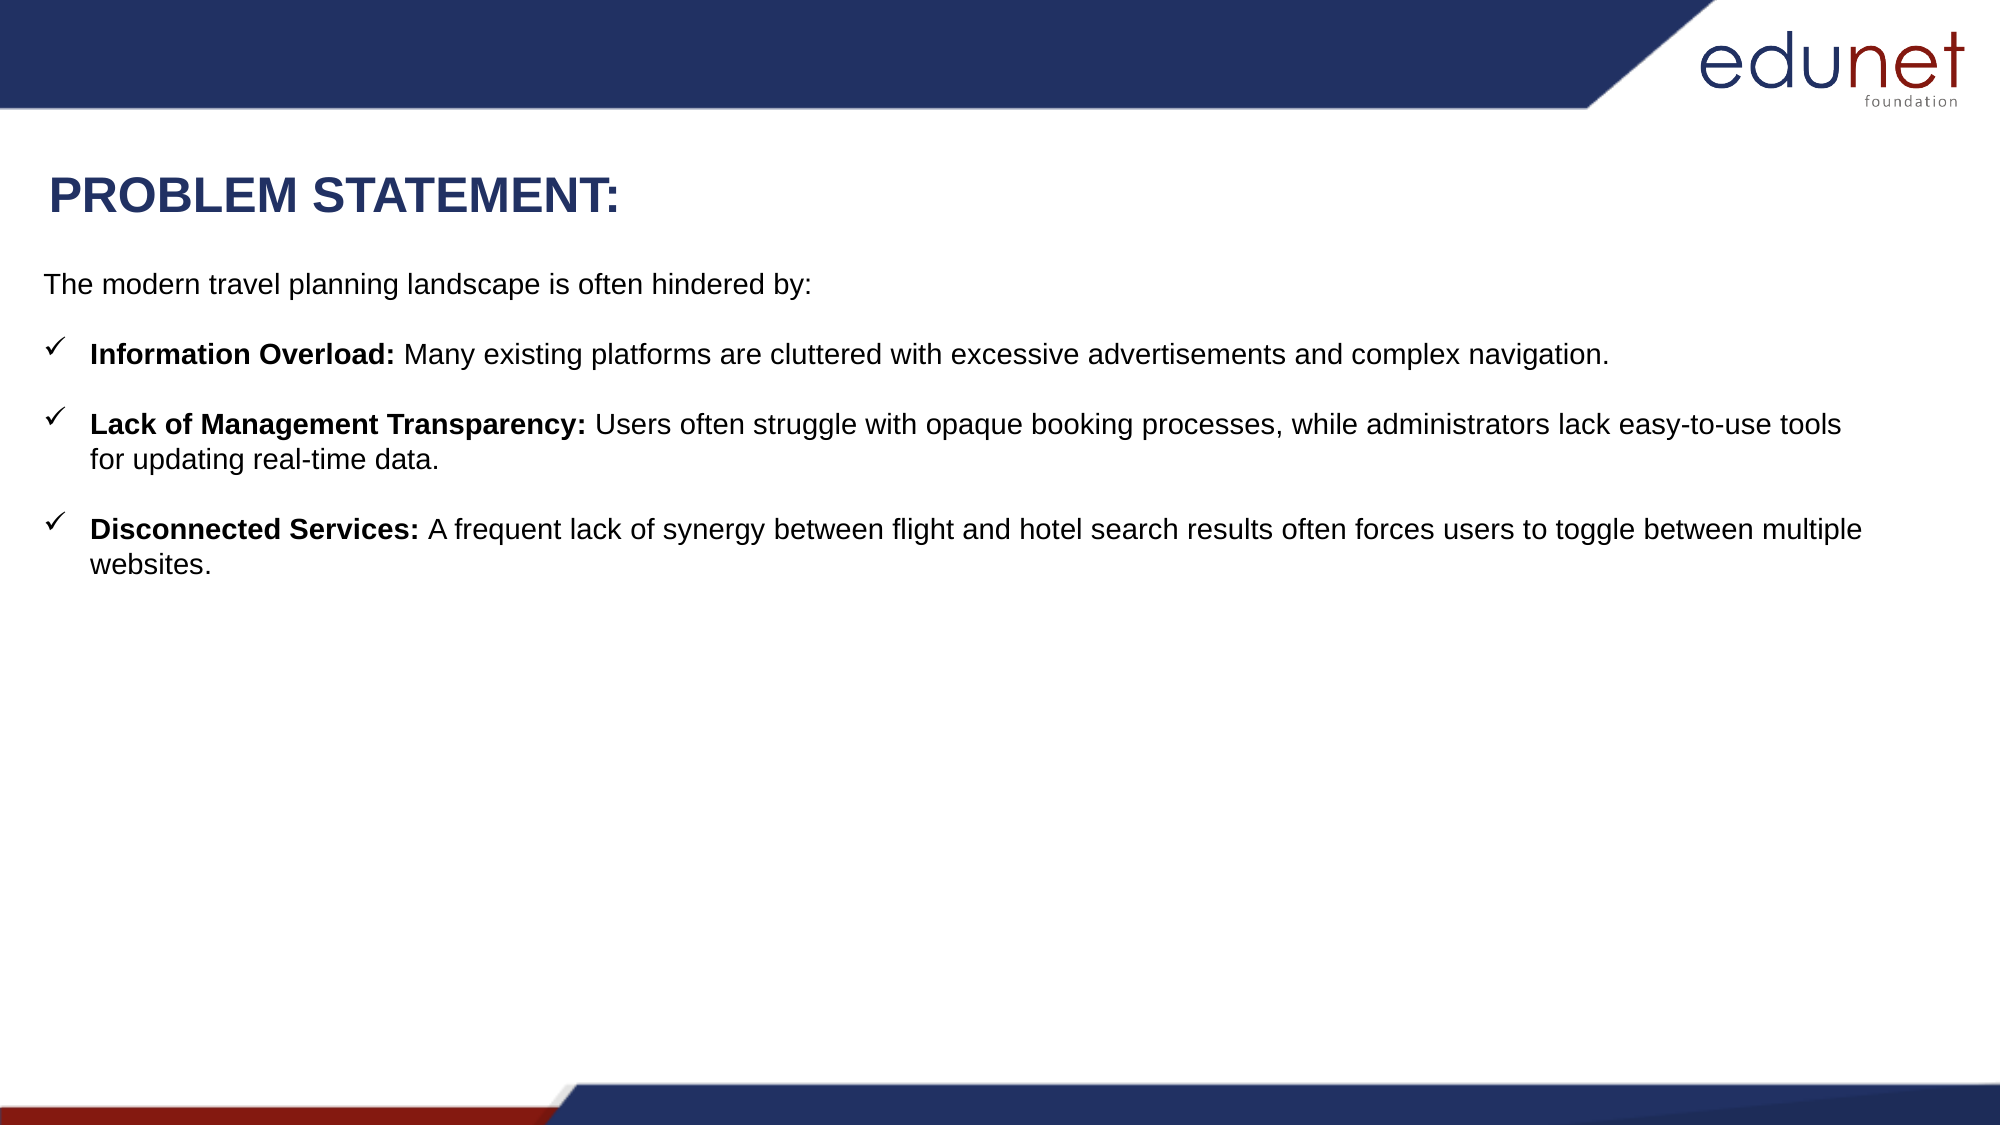

# PROBLEM STATEMENT:
The modern travel planning landscape is often hindered by:

Information Overload: Many existing platforms are cluttered with excessive advertisements and complex navigation.

Lack of Management Transparency: Users often struggle with opaque booking processes, while administrators lack easy-to-use tools for updating real-time data.

Disconnected Services: A frequent lack of synergy between flight and hotel search results often forces users to toggle between multiple websites.